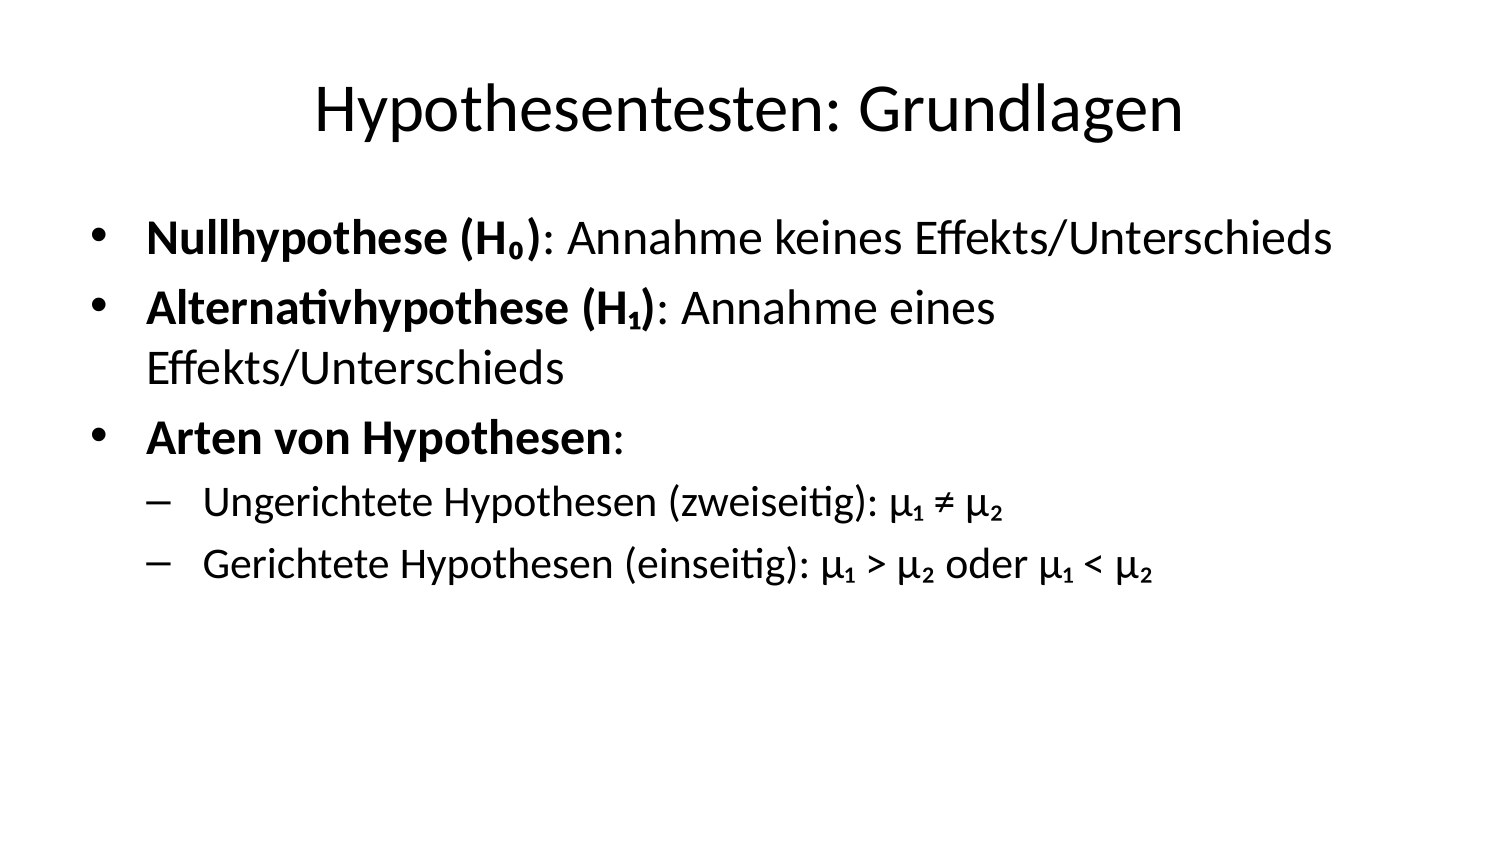

# Hypothesentesten: Grundlagen
Nullhypothese (H₀): Annahme keines Effekts/Unterschieds
Alternativhypothese (H₁): Annahme eines Effekts/Unterschieds
Arten von Hypothesen:
Ungerichtete Hypothesen (zweiseitig): µ₁ ≠ µ₂
Gerichtete Hypothesen (einseitig): µ₁ > µ₂ oder µ₁ < µ₂